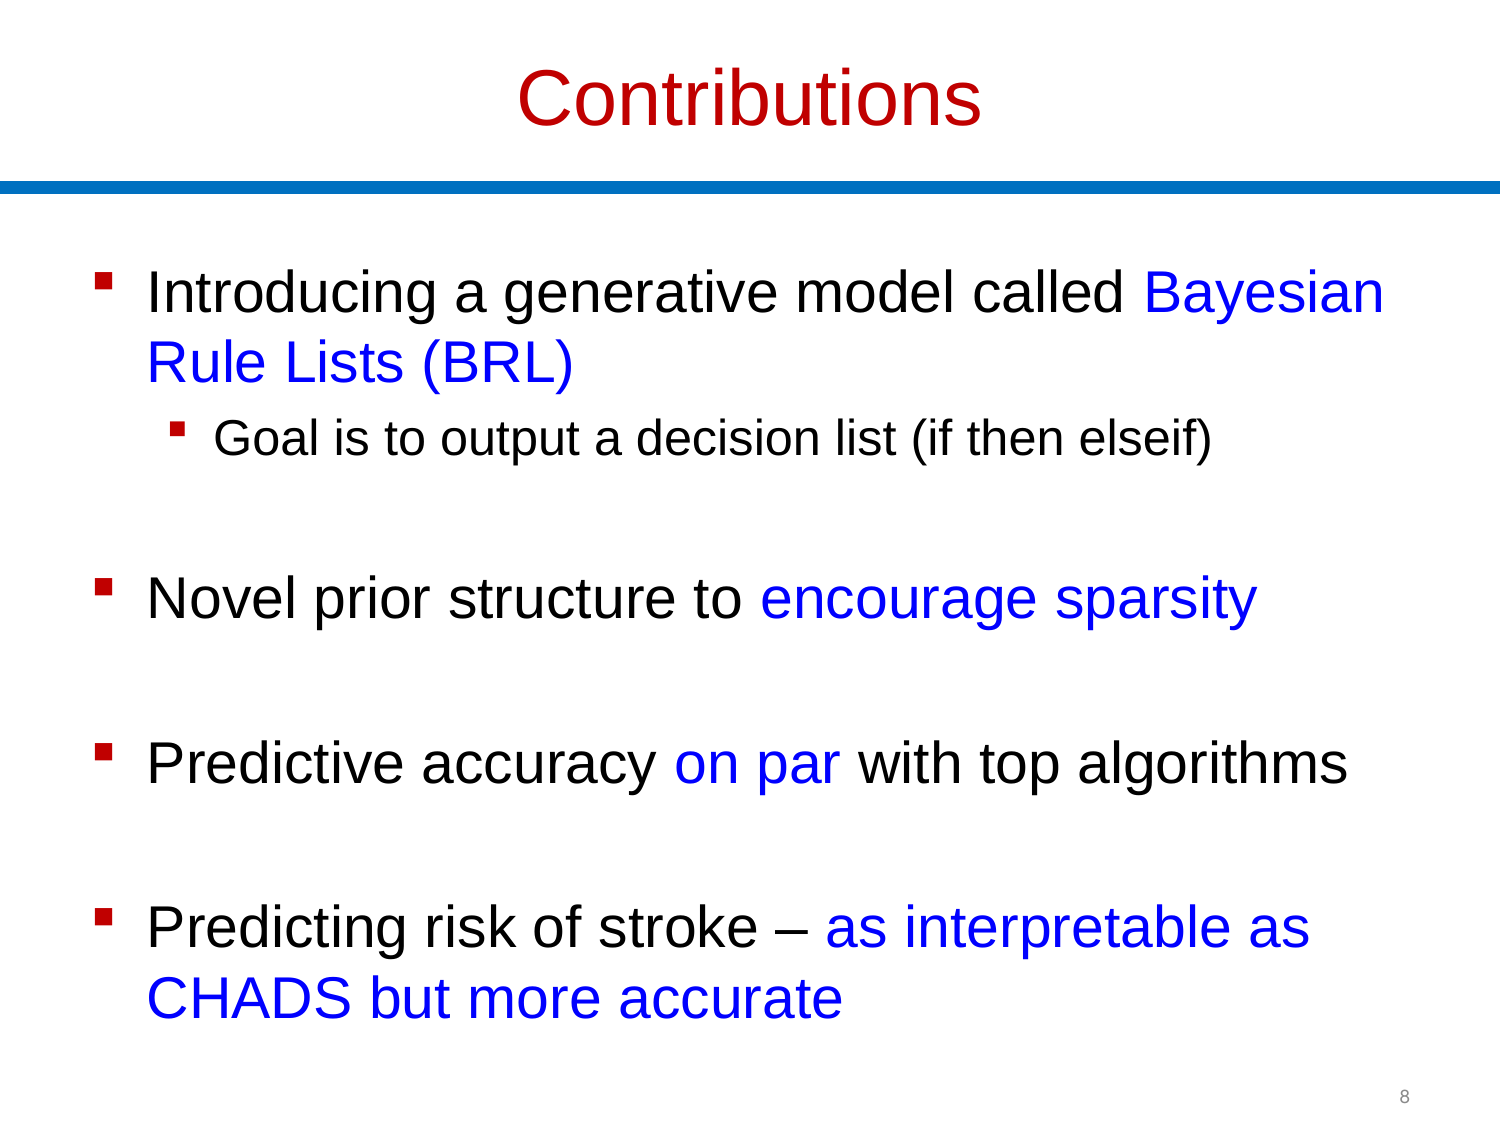

# Contributions
Introducing a generative model called Bayesian Rule Lists (BRL)
Goal is to output a decision list (if then elseif)

Novel prior structure to encourage sparsity

Predictive accuracy on par with top algorithms

Predicting risk of stroke – as interpretable as CHADS but more accurate
8